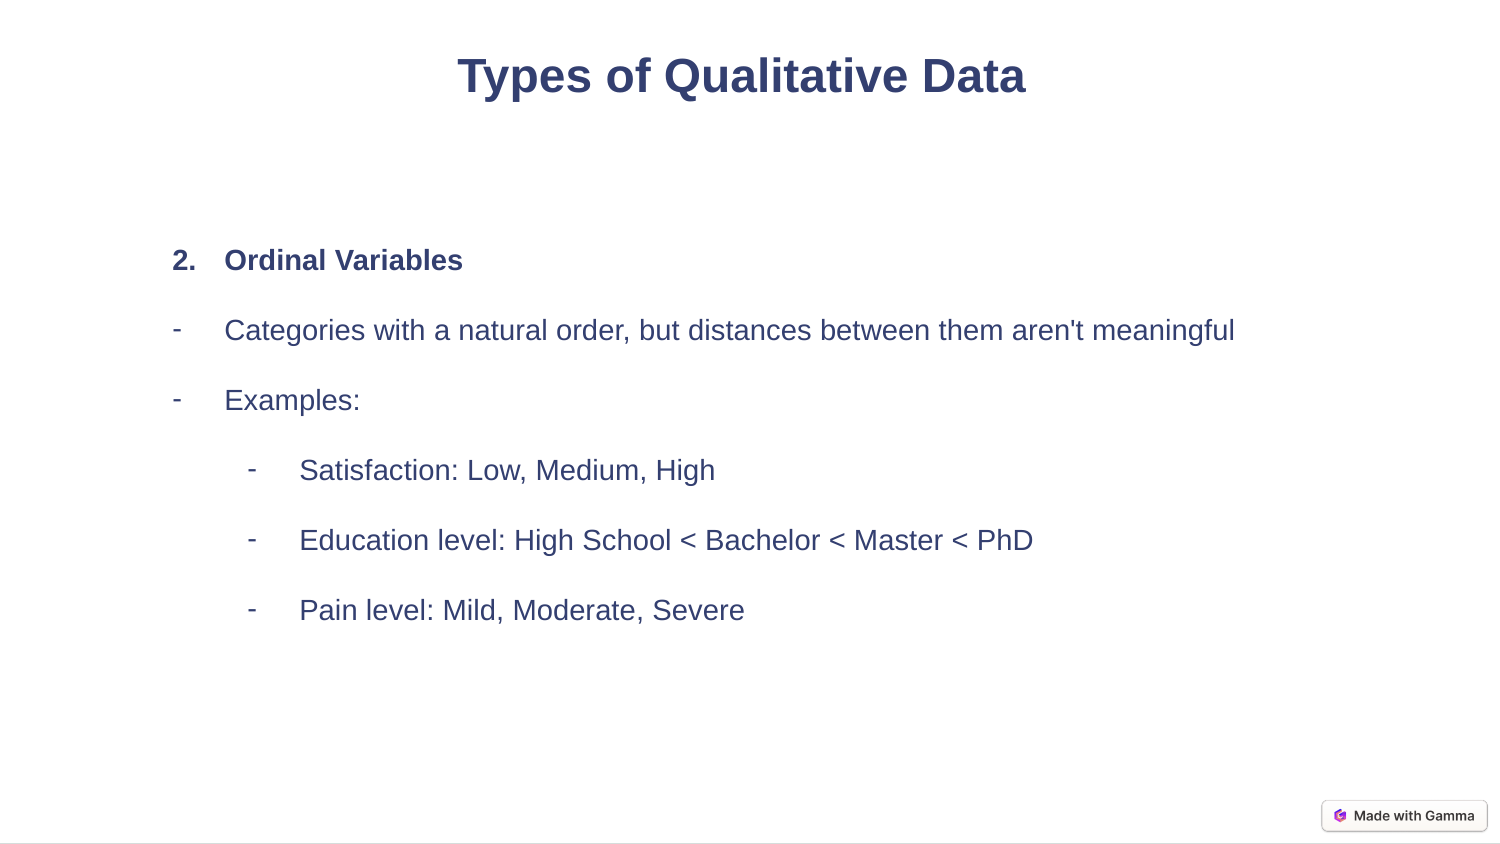

Types of Qualitative Data
Ordinal Variables
Categories with a natural order, but distances between them aren't meaningful
Examples:
Satisfaction: Low, Medium, High
Education level: High School < Bachelor < Master < PhD
Pain level: Mild, Moderate, Severe